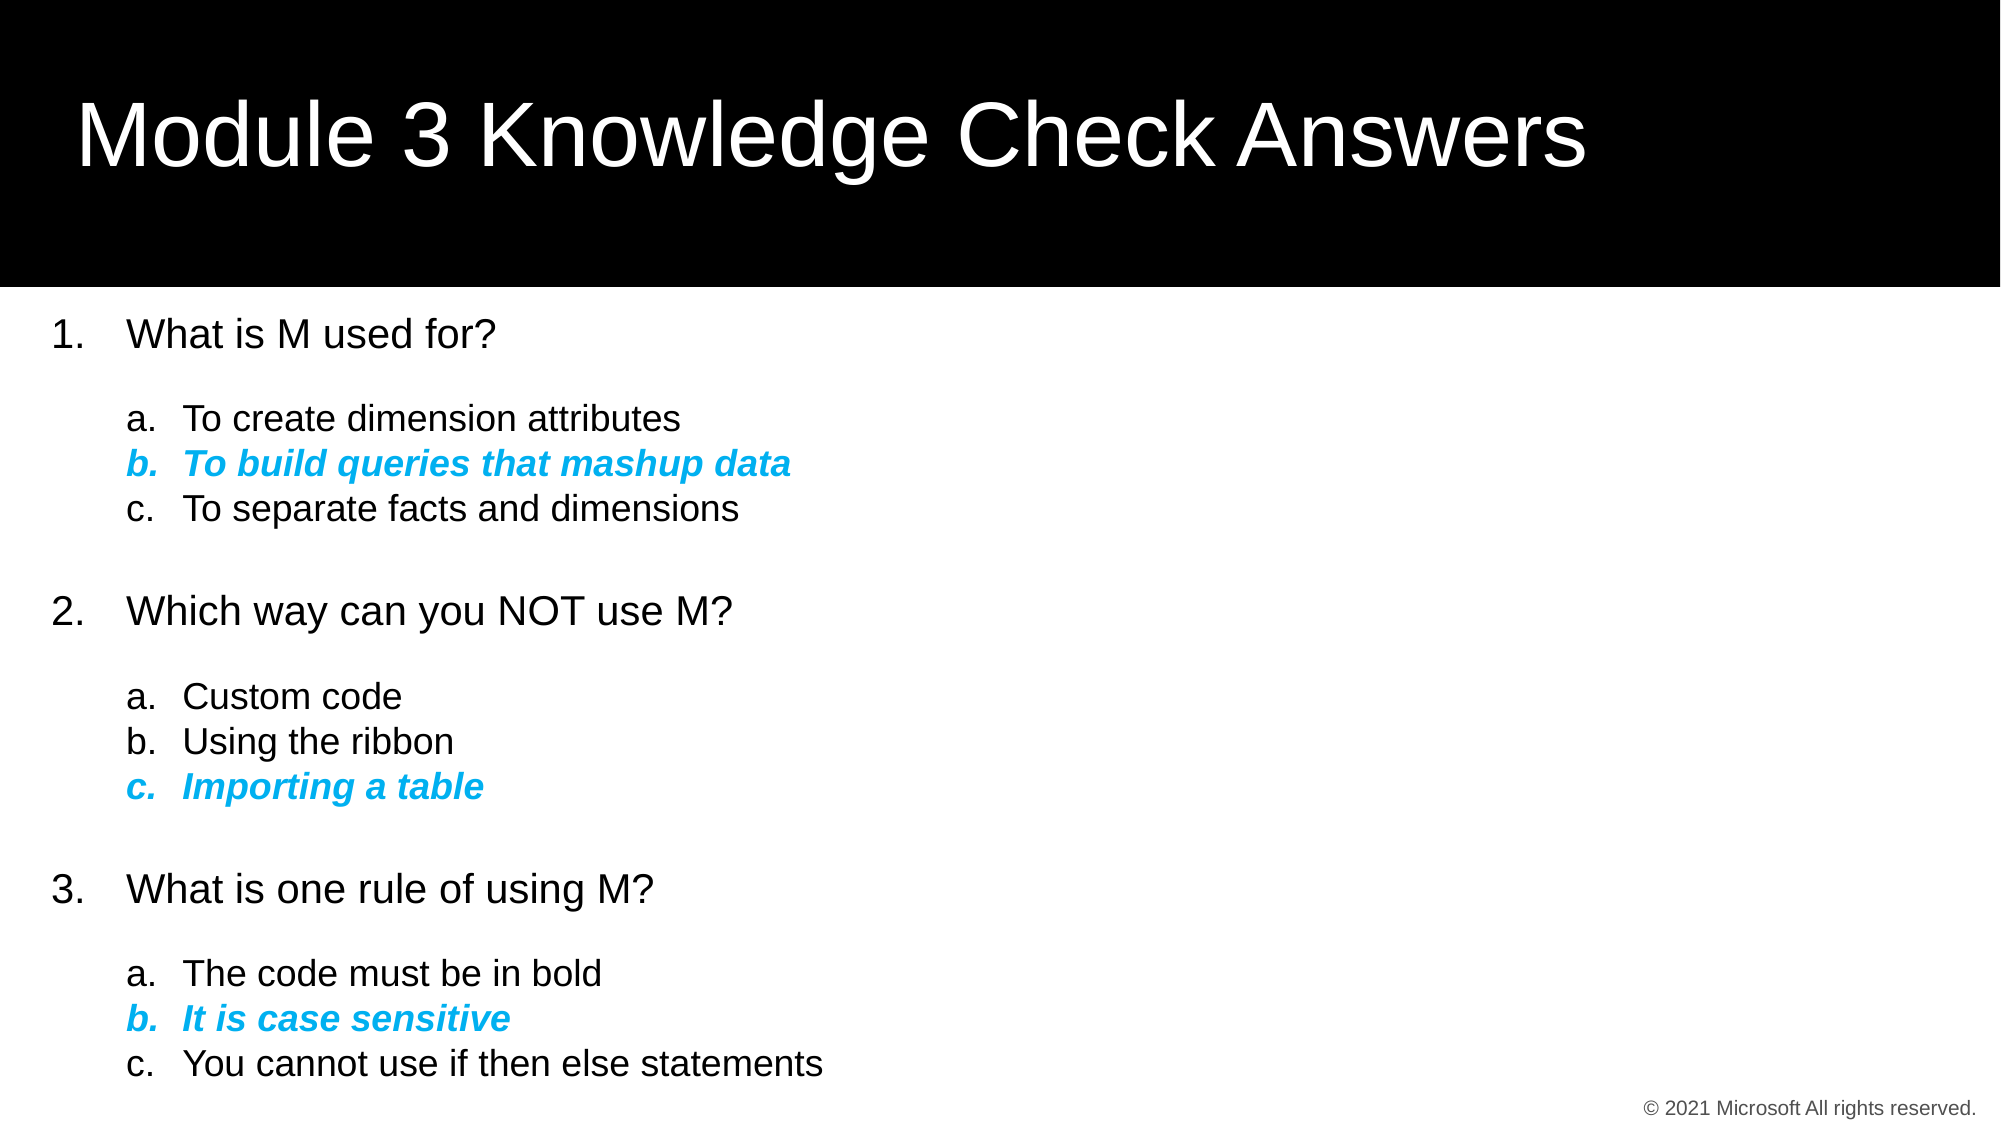

Module 3 Knowledge Check Answers

What is M used for?
To create dimension attributes
To build queries that mashup data
To separate facts and dimensions

Which way can you NOT use M?
Custom code
Using the ribbon
Importing a table

What is one rule of using M?
The code must be in bold
It is case sensitive
You cannot use if then else statements

© 2021 Microsoft All rights reserved.